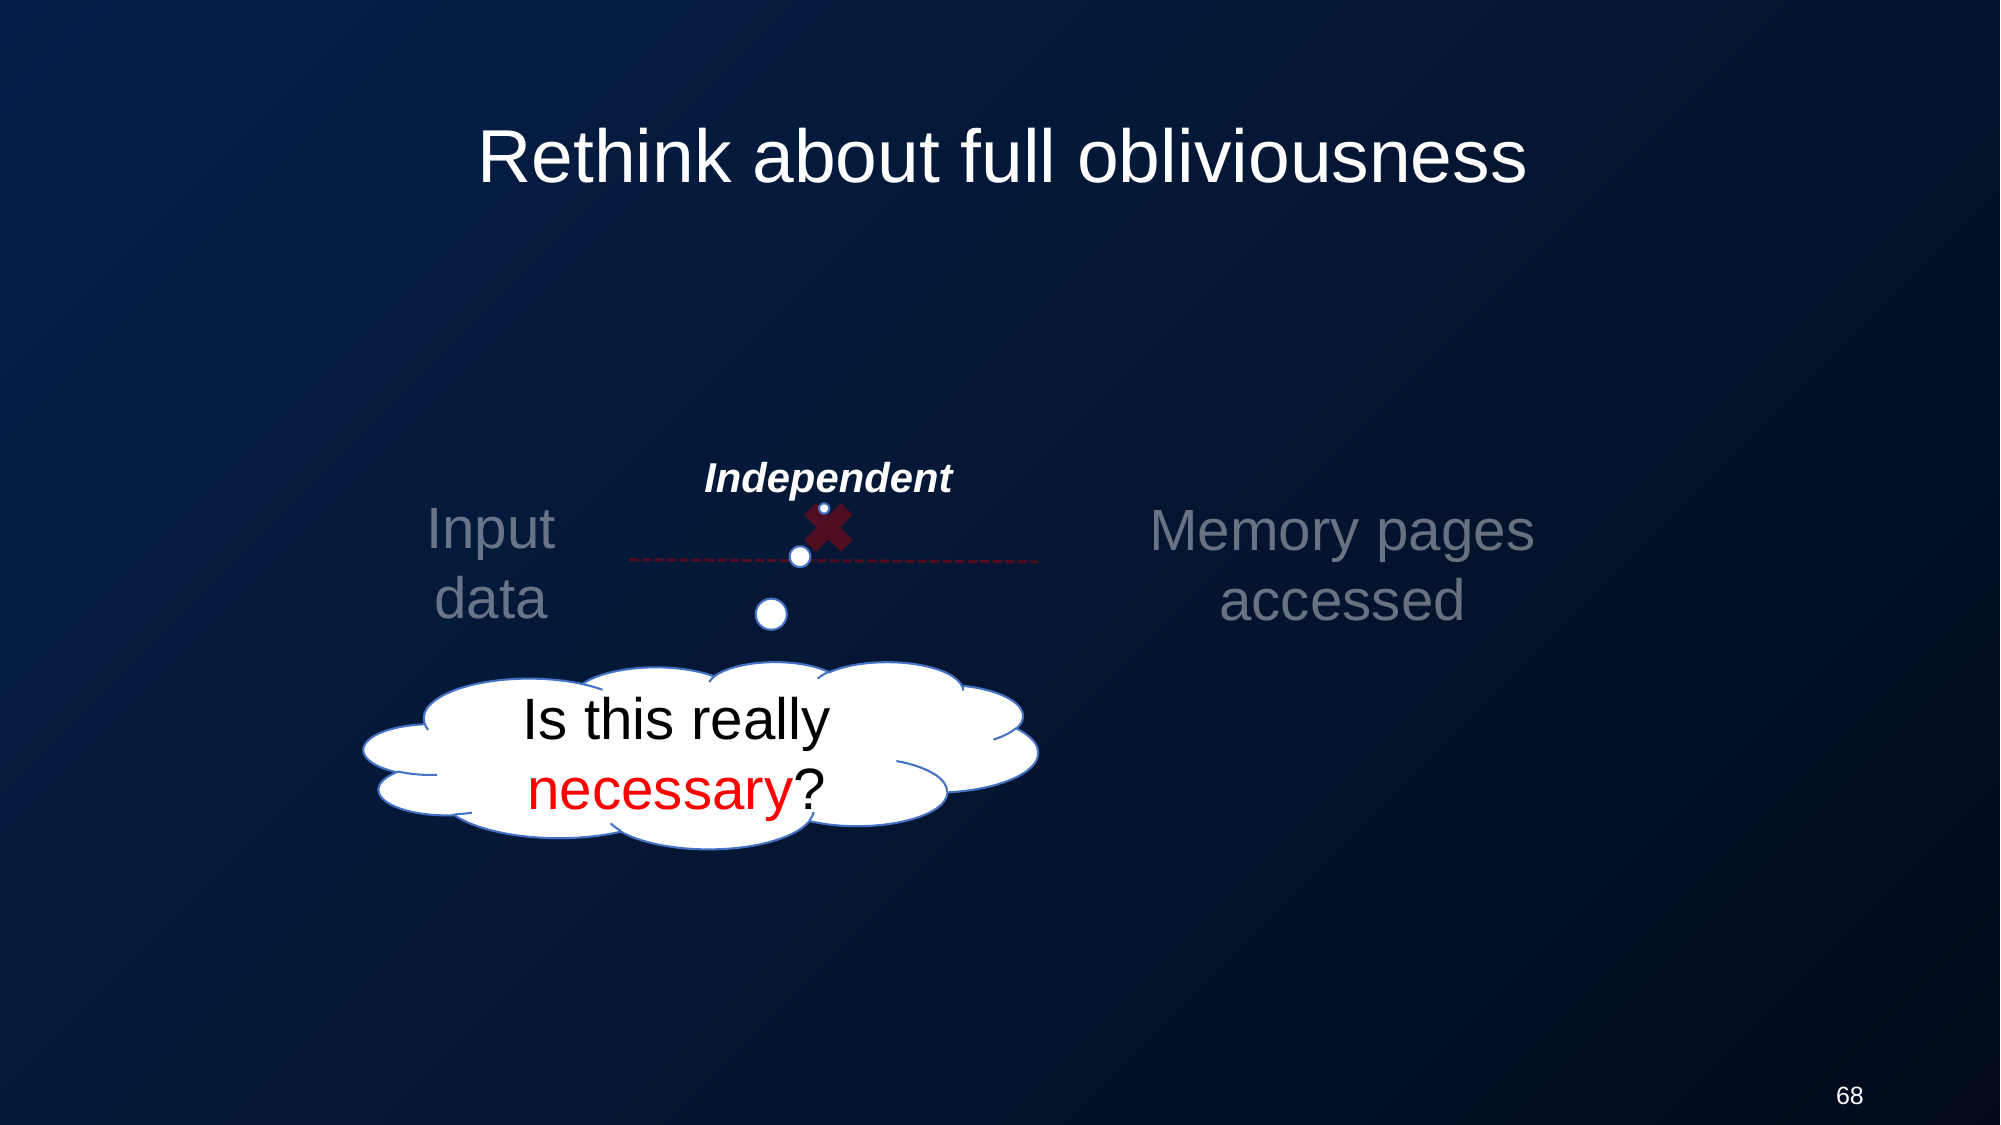

Rethink about full obliviousness
Independent
Input data
Memory pages accessed

Is this really necessary?
68